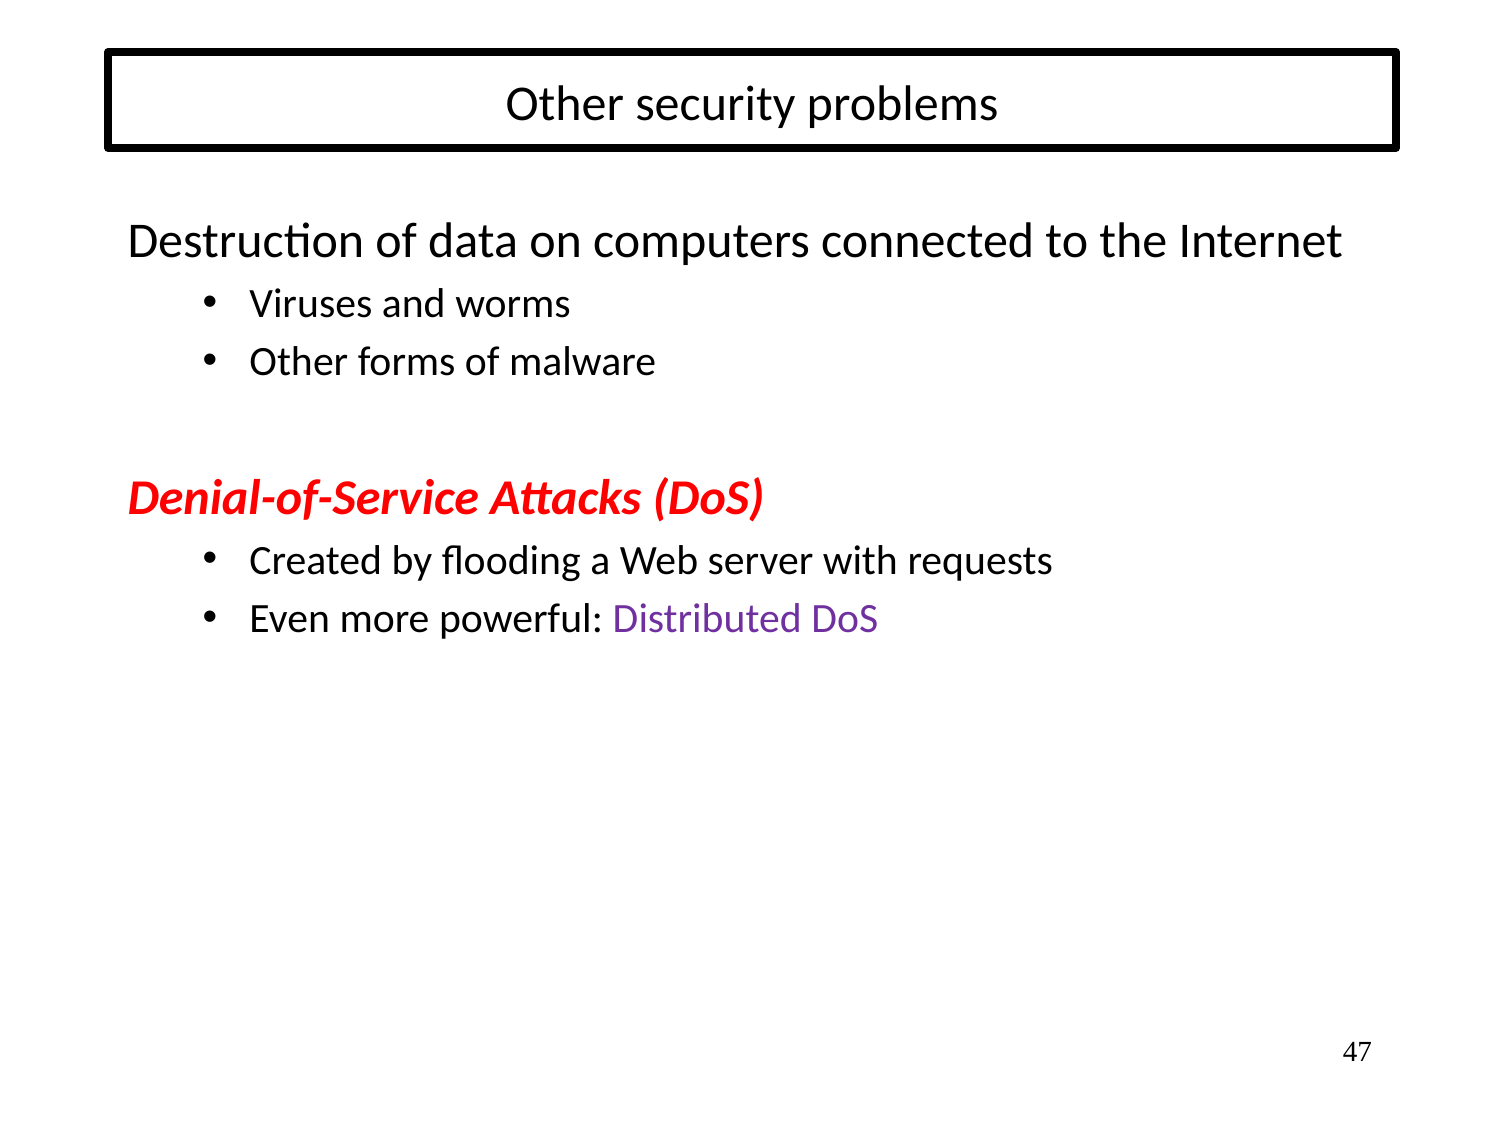

# Other security problems
Destruction of data on computers connected to the Internet
Viruses and worms
Other forms of malware

Denial-of-Service Attacks (DoS)
Created by flooding a Web server with requests
Even more powerful: Distributed DoS

47